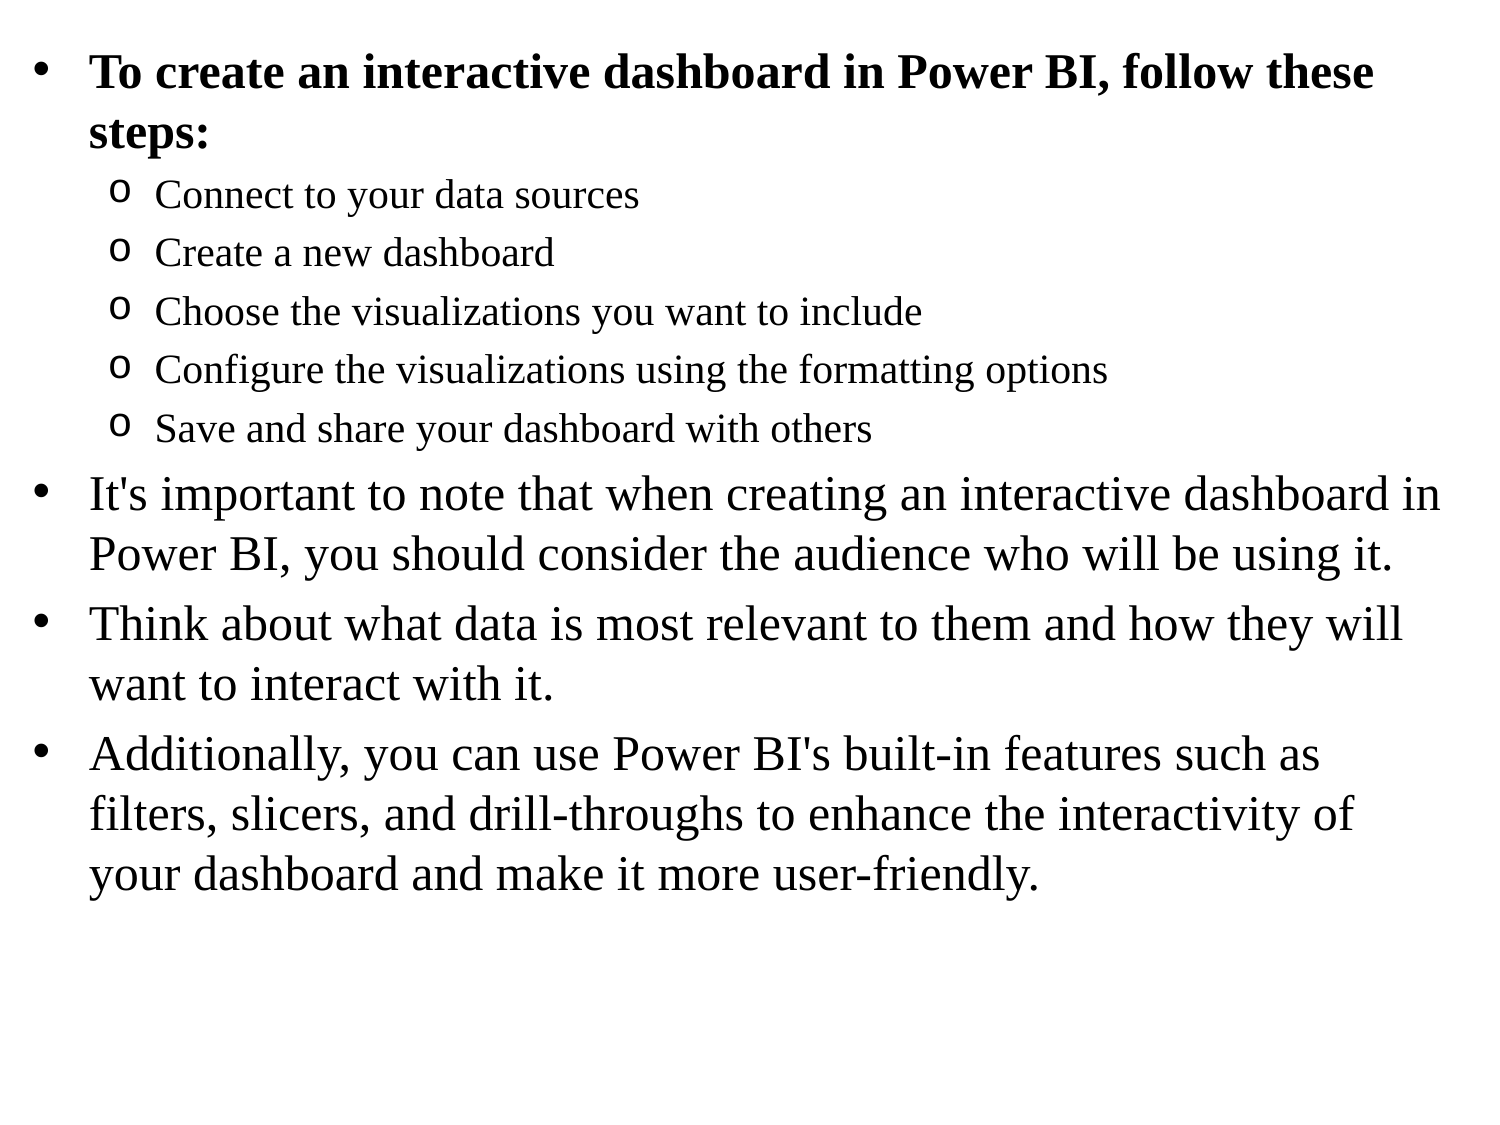

To create an interactive dashboard in Power BI, follow these steps:
Connect to your data sources
Create a new dashboard
Choose the visualizations you want to include
Configure the visualizations using the formatting options
Save and share your dashboard with others
It's important to note that when creating an interactive dashboard in Power BI, you should consider the audience who will be using it.
Think about what data is most relevant to them and how they will want to interact with it.
Additionally, you can use Power BI's built-in features such as filters, slicers, and drill-throughs to enhance the interactivity of your dashboard and make it more user-friendly.